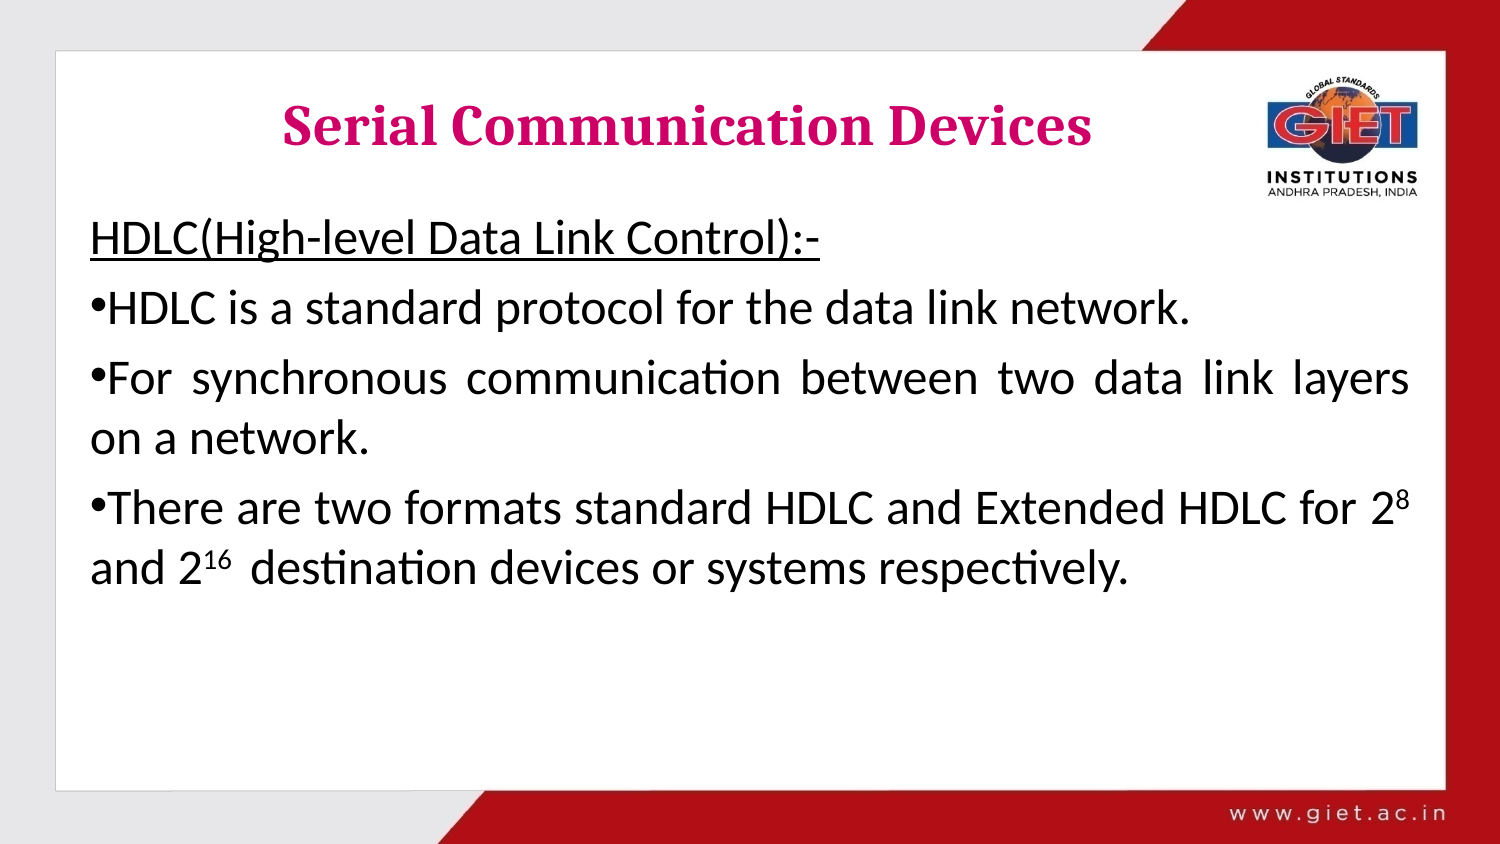

# Serial Communication Devices
HDLC(High-level Data Link Control):-
HDLC is a standard protocol for the data link network.
For synchronous communication between two data link layers on a network.
There are two formats standard HDLC and Extended HDLC for 28 and 216  destination devices or systems respectively.